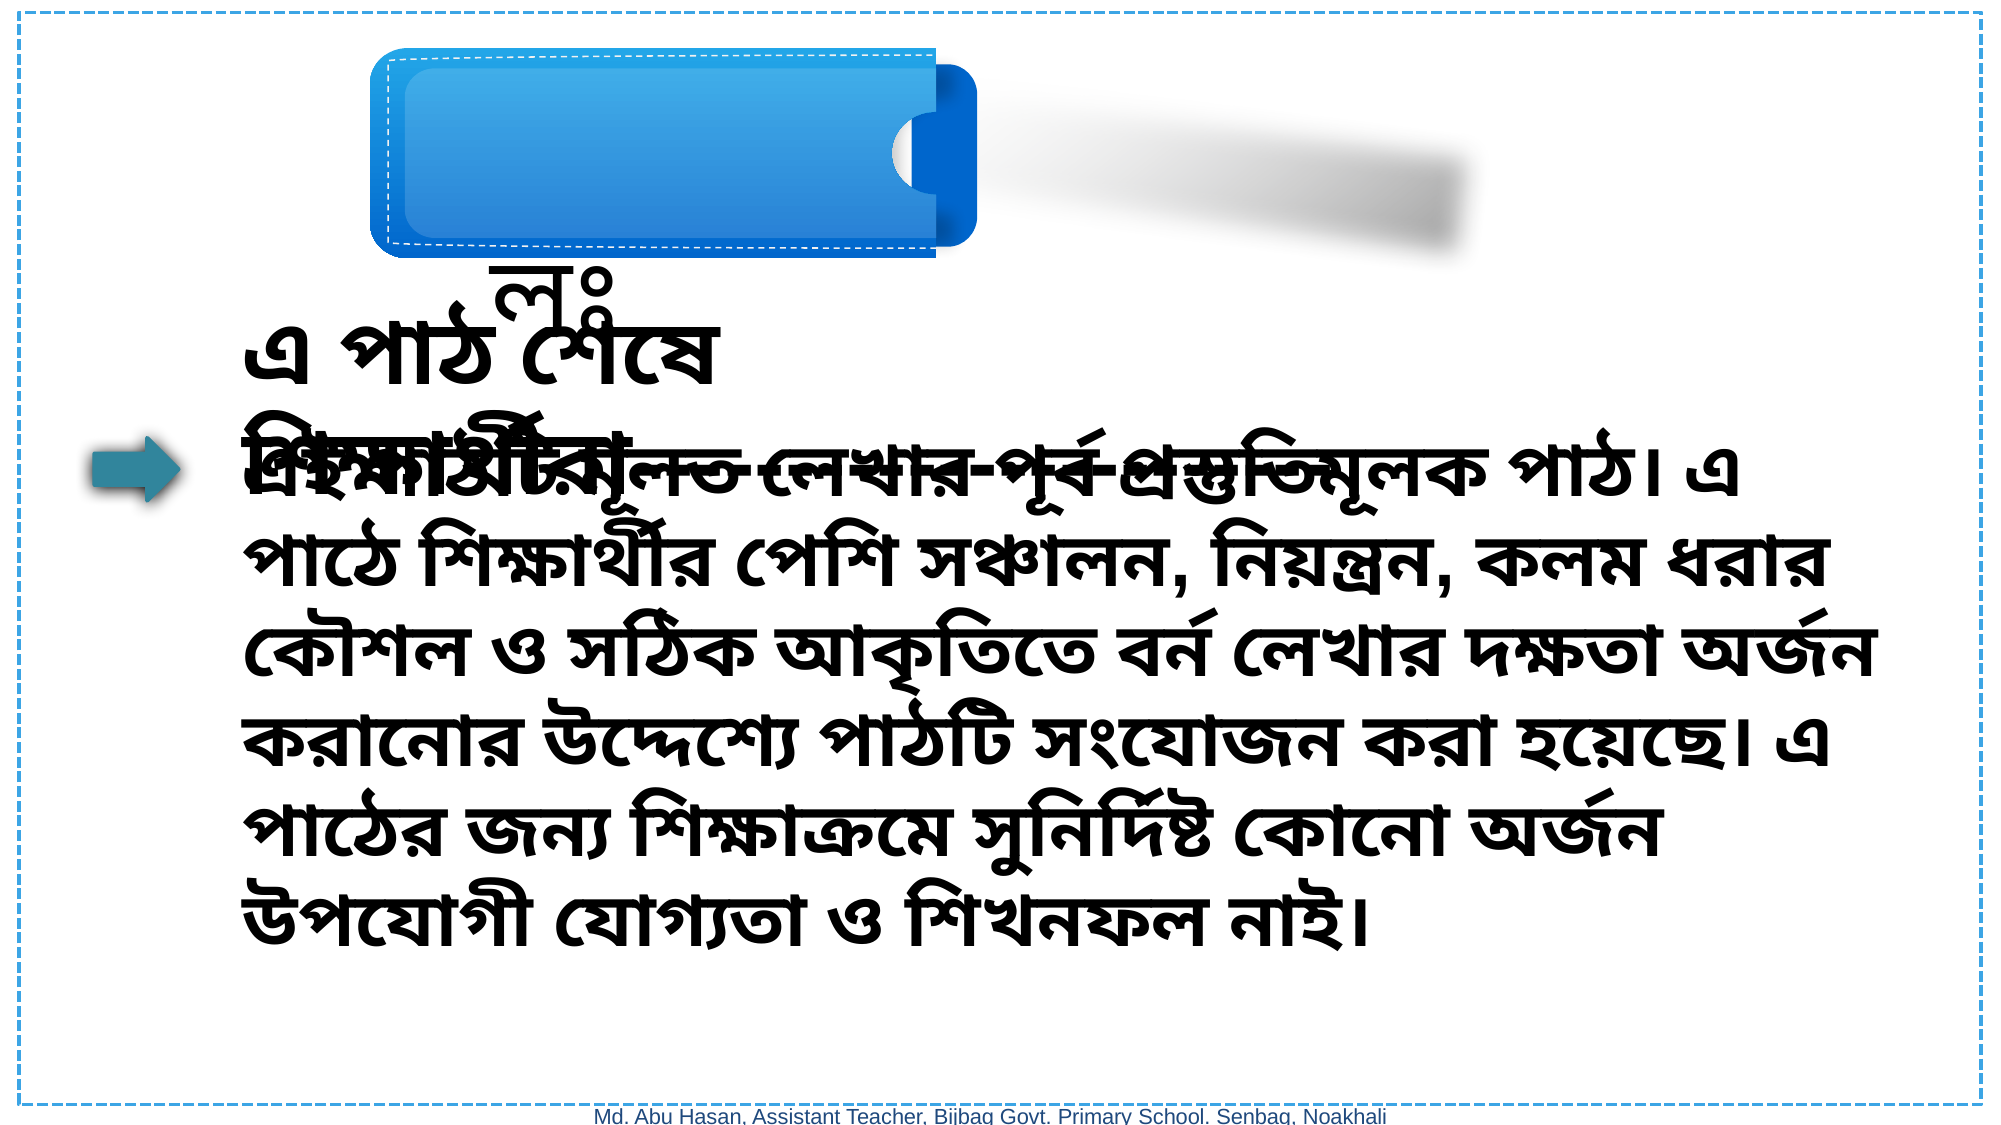

শিখনফলঃ

এ পাঠ শেষে শিক্ষার্থীরা-----------------------
এই পাঠটি মূলত লেখার পূর্ব প্রস্তুতিমূলক পাঠ। এ পাঠে শিক্ষার্থীর পেশি সঞ্চালন, নিয়ন্ত্রন, কলম ধরার কৌশল ও সঠিক আকৃতিতে বর্ন লেখার দক্ষতা অর্জন করানোর উদ্দেশ্যে পাঠটি সংযোজন করা হয়েছে। এ পাঠের জন্য শিক্ষাক্রমে সুনির্দিষ্ট কোনো অর্জন উপযোগী যোগ্যতা ও শিখনফল নাই।